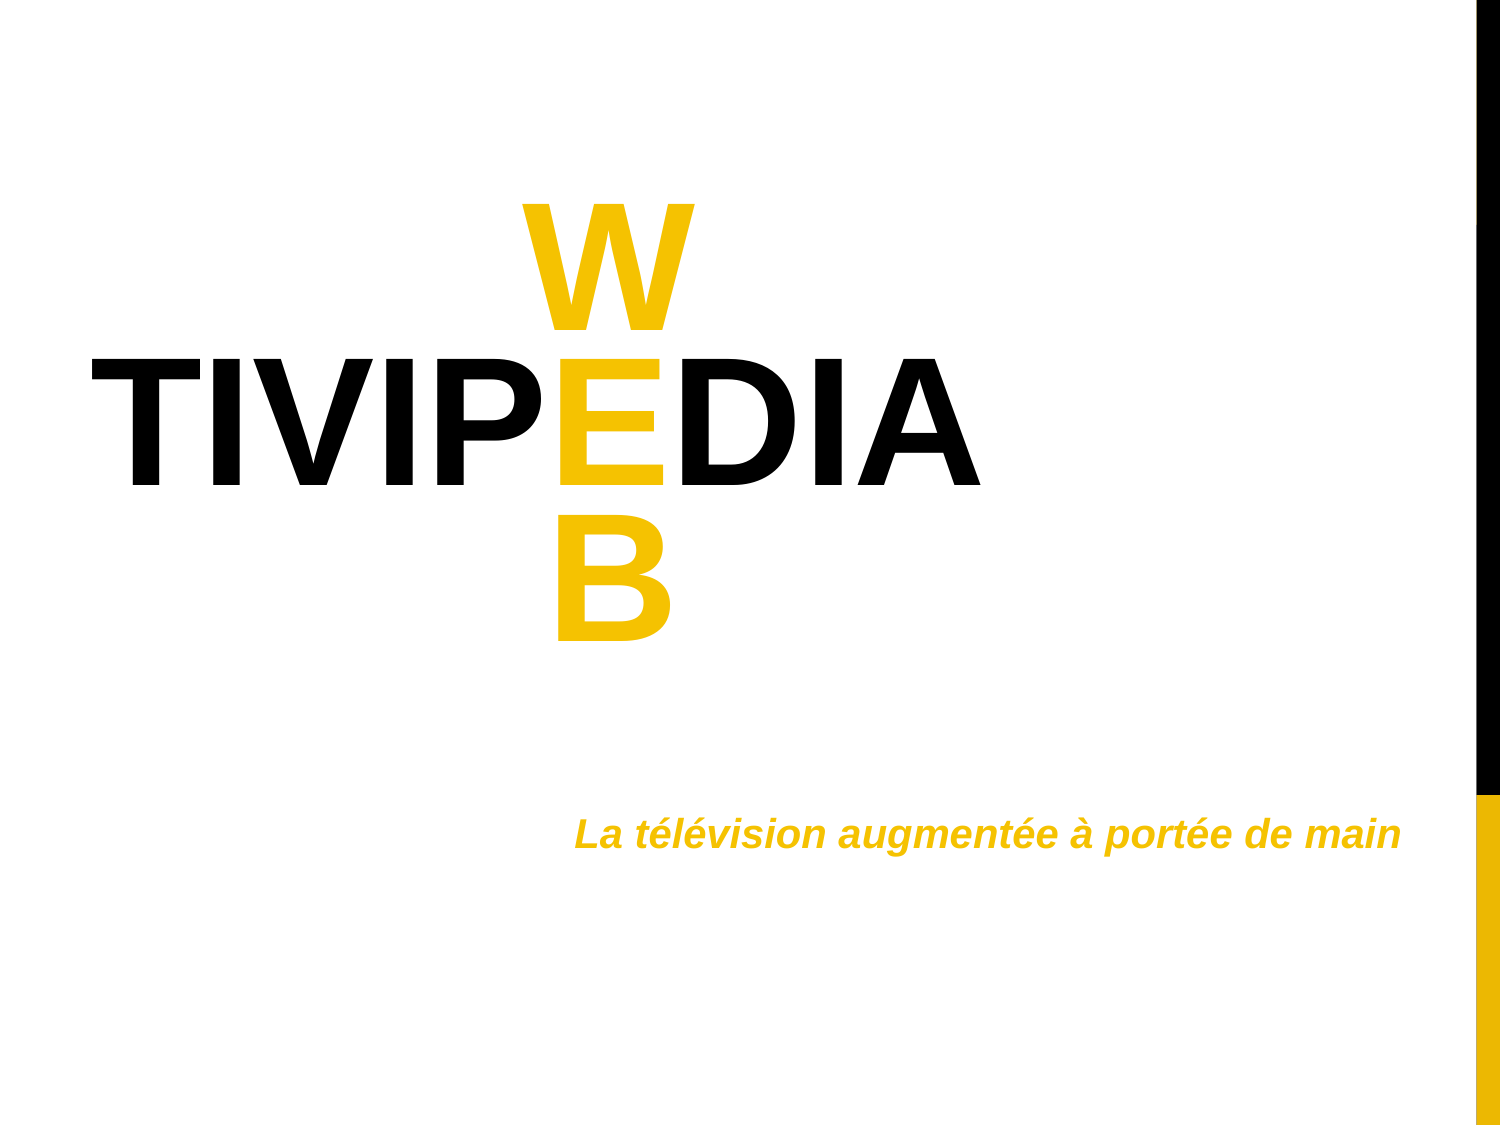

# TIVIPEDIA
W
B
La télévision augmentée à portée de main